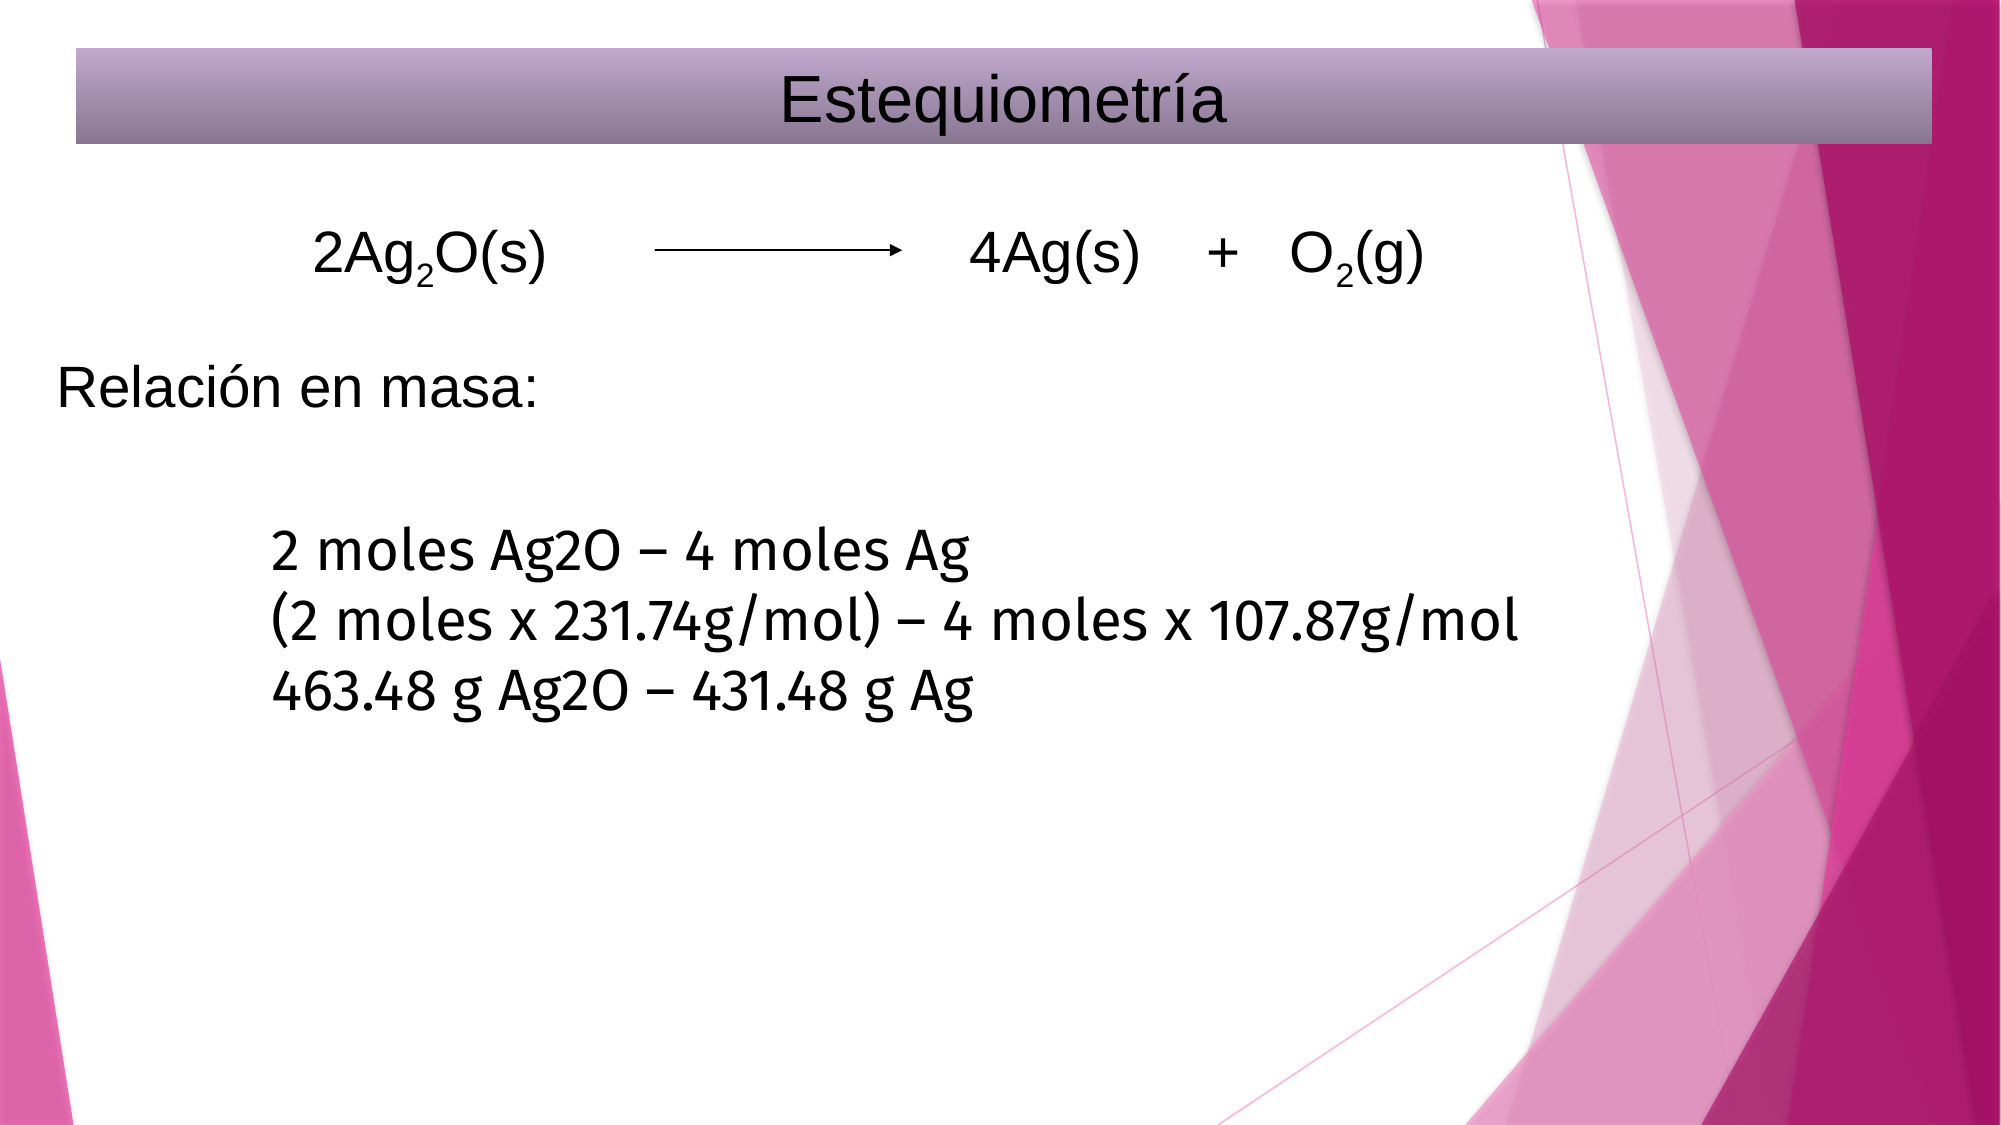

Estequiometría
2Ag2O(s)                          4Ag(s)    +   O2(g)
Relación en masa:
2 moles Ag2O – 4 moles Ag
(2 moles x 231.74g/mol) – 4 moles x 107.87g/mol
463.48 g Ag2O – 431.48 g Ag